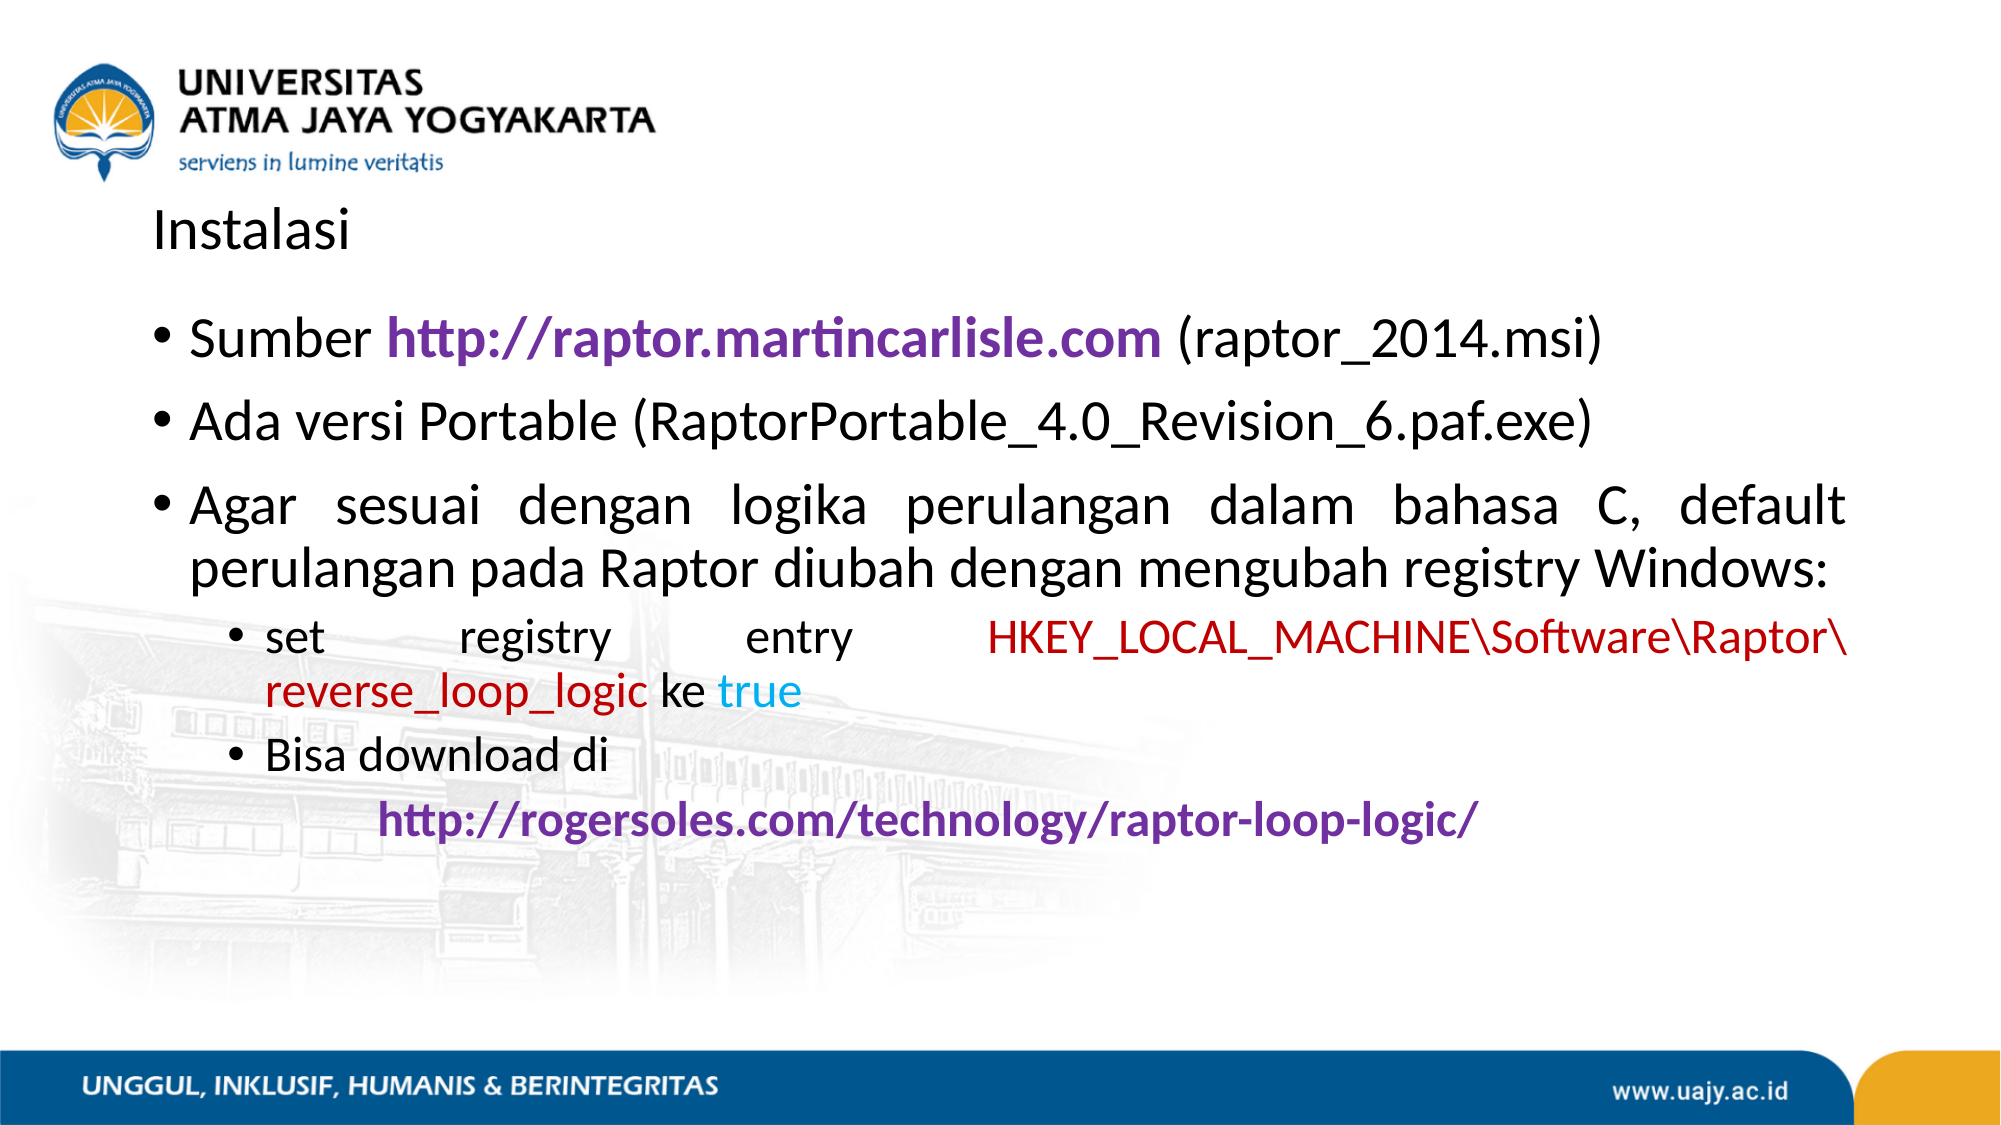

# Instalasi
Sumber http://raptor.martincarlisle.com (raptor_2014.msi)
Ada versi Portable (RaptorPortable_4.0_Revision_6.paf.exe)
Agar sesuai dengan logika perulangan dalam bahasa C, default perulangan pada Raptor diubah dengan mengubah registry Windows:
set registry entry HKEY_LOCAL_MACHINE\Software\Raptor\reverse_loop_logic ke true
Bisa download di
	http://rogersoles.com/technology/raptor-loop-logic/